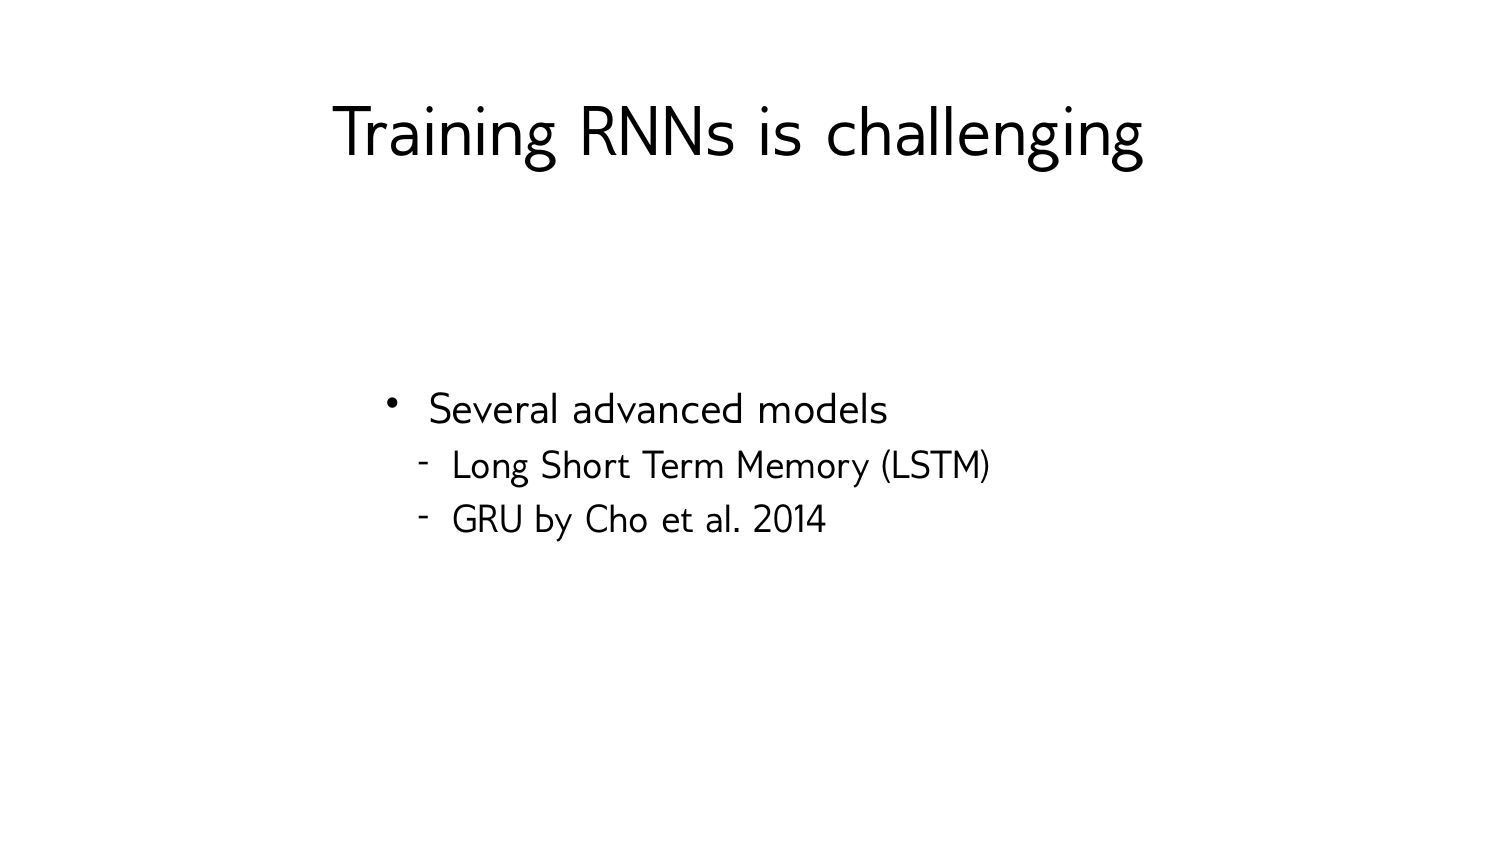

# Training RNNs is challenging
Several advanced models
Long Short Term Memory (LSTM)
GRU by Cho et al. 2014